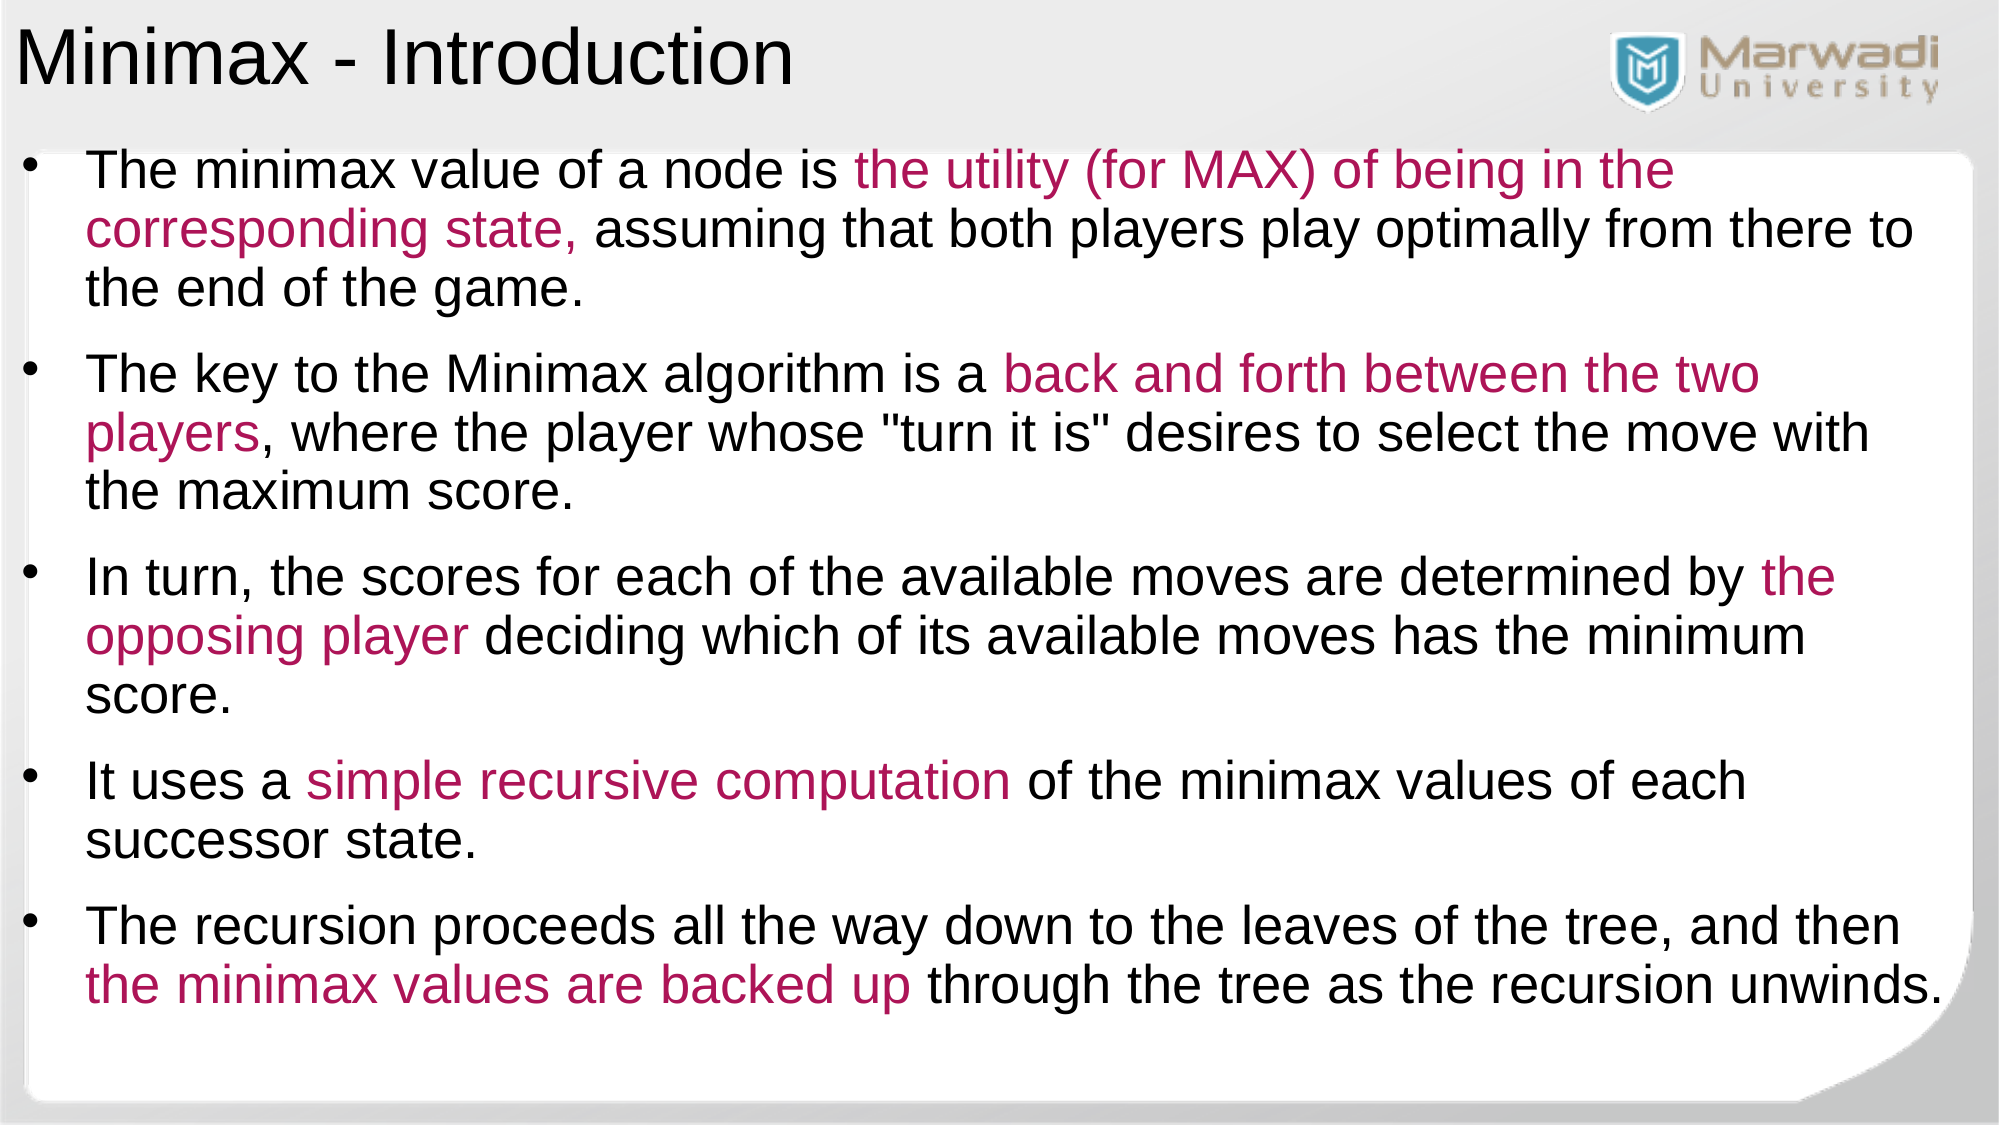

Minimax - Introduction
The minimax value of a node is the utility (for MAX) of being in the corresponding state, assuming that both players play optimally from there to the end of the game.
The key to the Minimax algorithm is a back and forth between the two players, where the player whose "turn it is" desires to select the move with the maximum score.
In turn, the scores for each of the available moves are determined by the opposing player deciding which of its available moves has the minimum score.
It uses a simple recursive computation of the minimax values of each successor state.
The recursion proceeds all the way down to the leaves of the tree, and then the minimax values are backed up through the tree as the recursion unwinds.